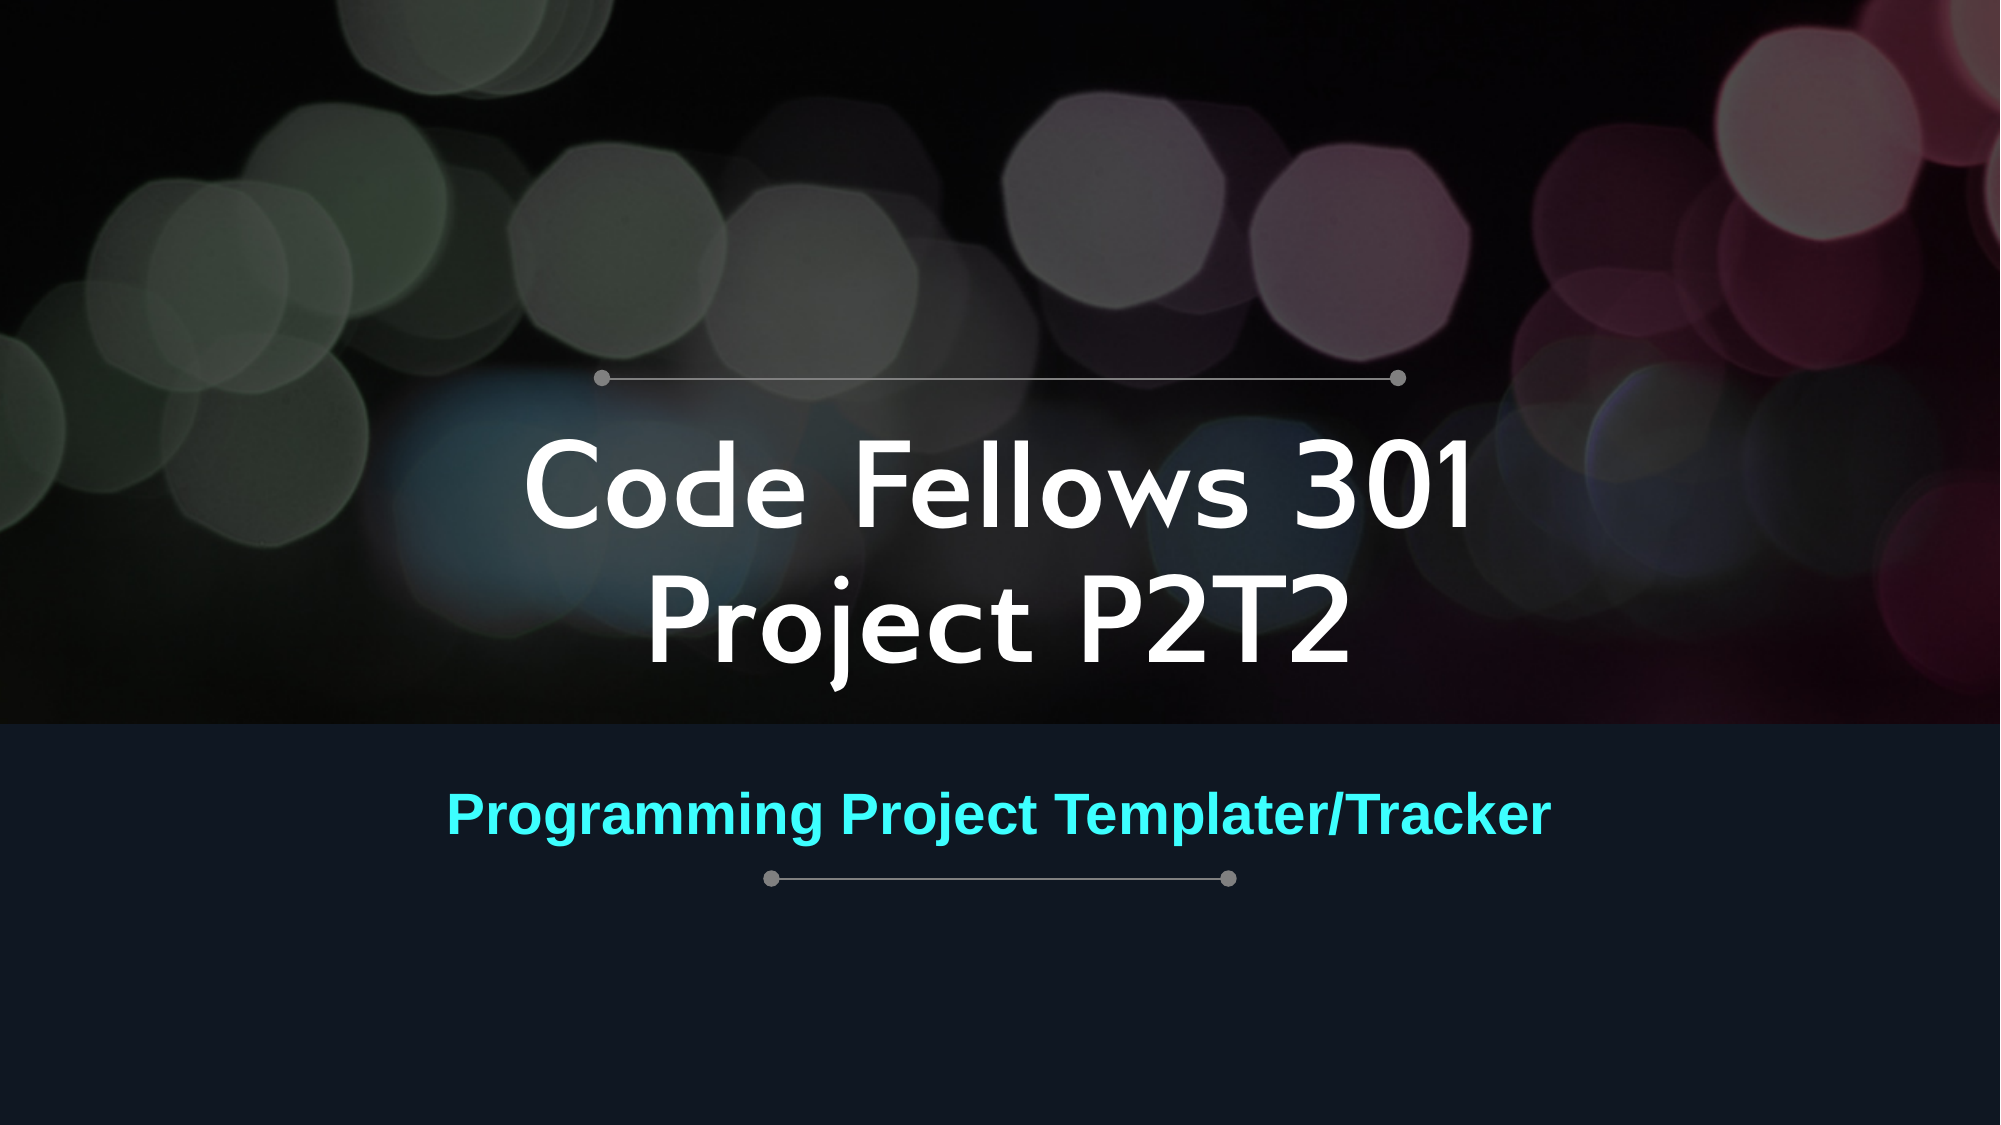

# Code Fellows 301 Project P2T2
Programming Project Templater/Tracker